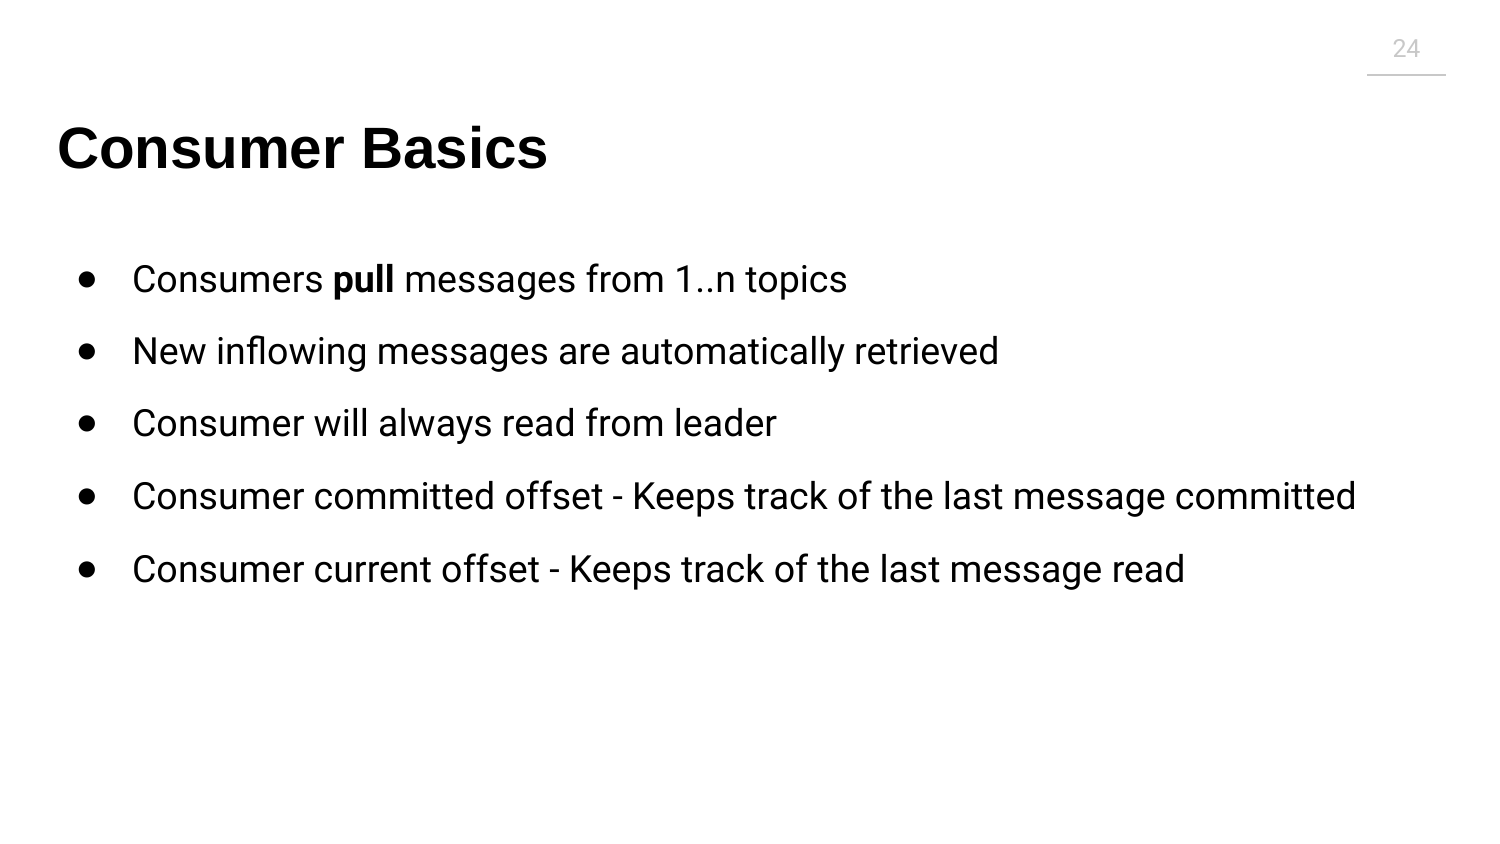

24

# Consumer Basics

Consumers pull messages from 1..n topics
New inflowing messages are automatically retrieved
Consumer will always read from leader
Consumer committed offset - Keeps track of the last message committed
Consumer current offset - Keeps track of the last message read